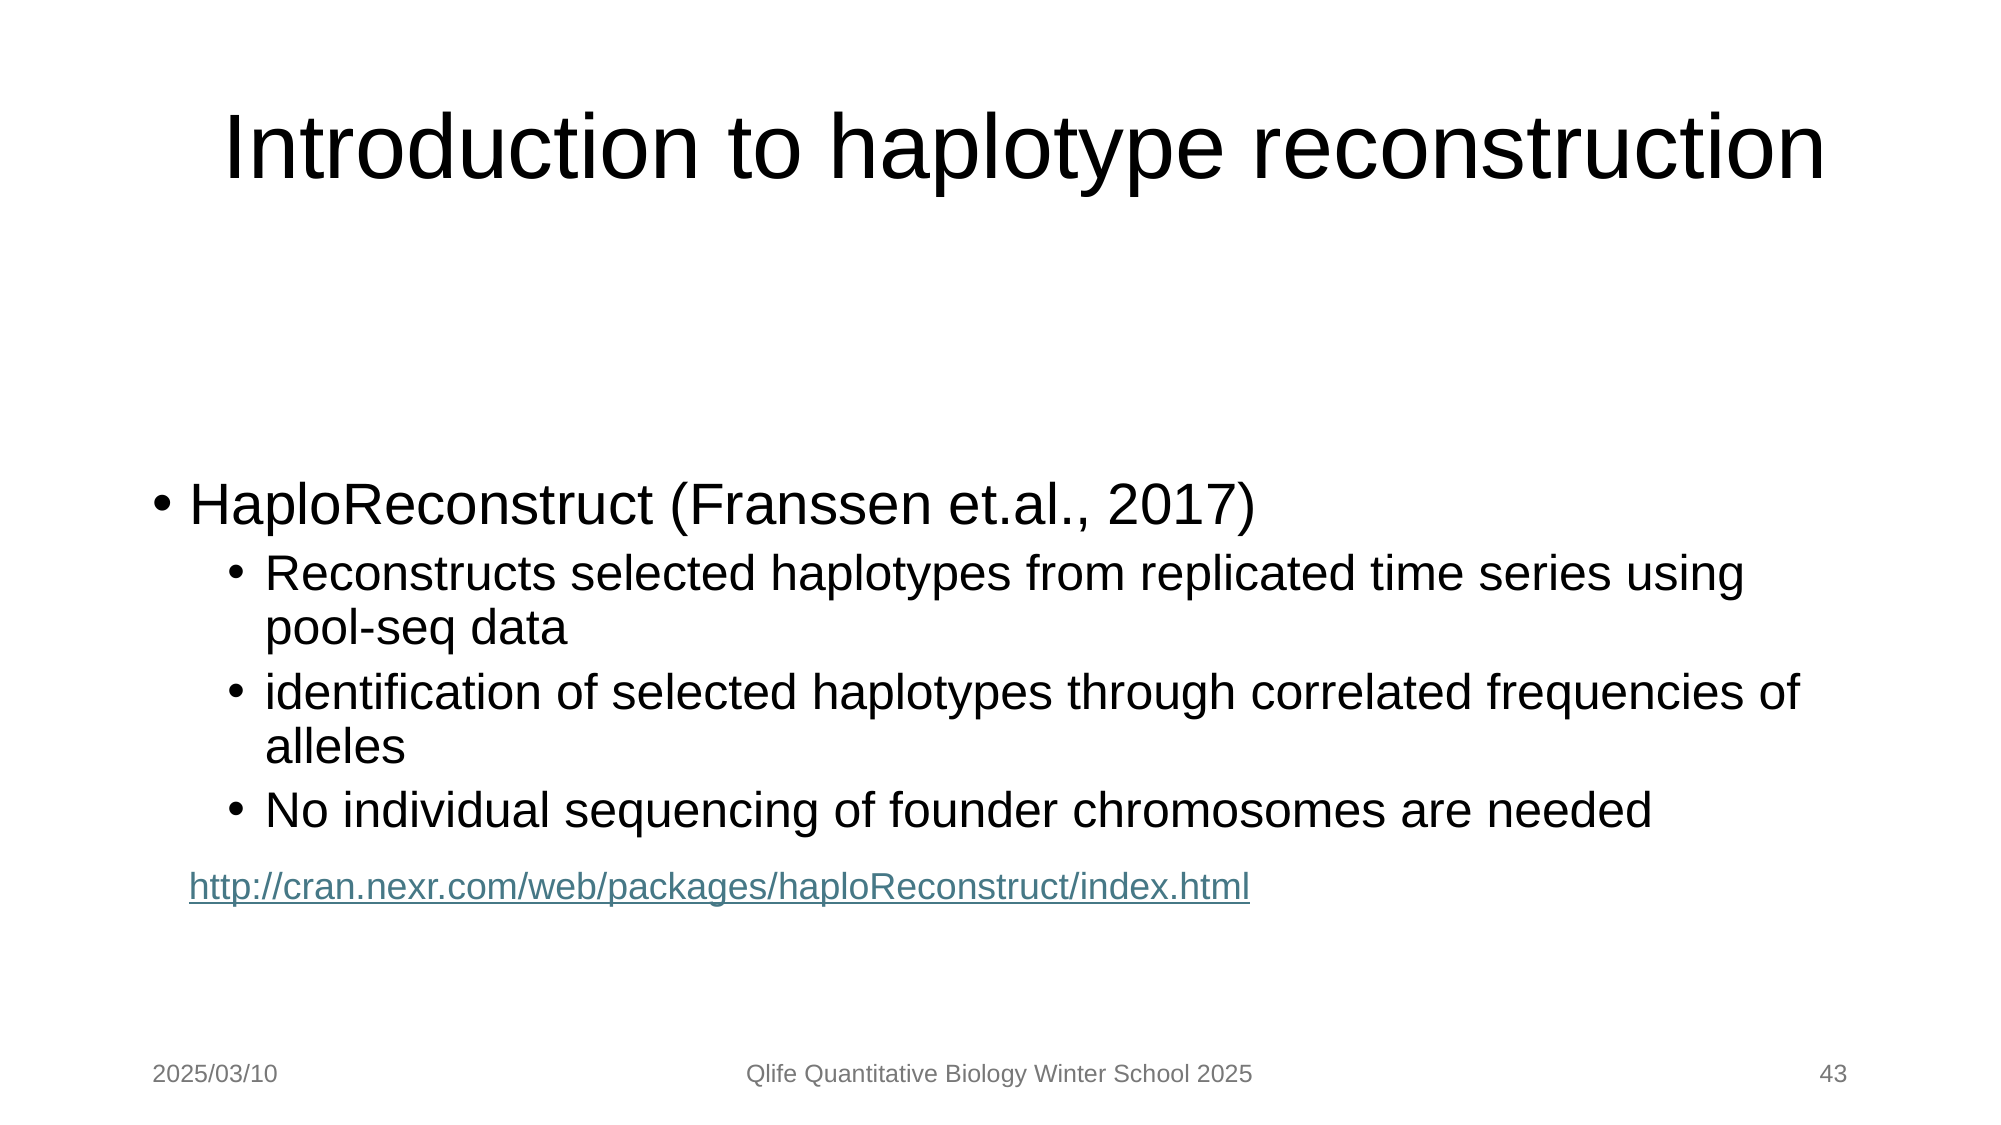

# Introduction to haplotype reconstruction
HaploReconstruct (Franssen et.al., 2017)
Reconstructs selected haplotypes from replicated time series using pool-seq data
identification of selected haplotypes through correlated frequencies of alleles
No individual sequencing of founder chromosomes are needed
http://cran.nexr.com/web/packages/haploReconstruct/index.html
2025/03/10
Qlife Quantitative Biology Winter School 2025
43